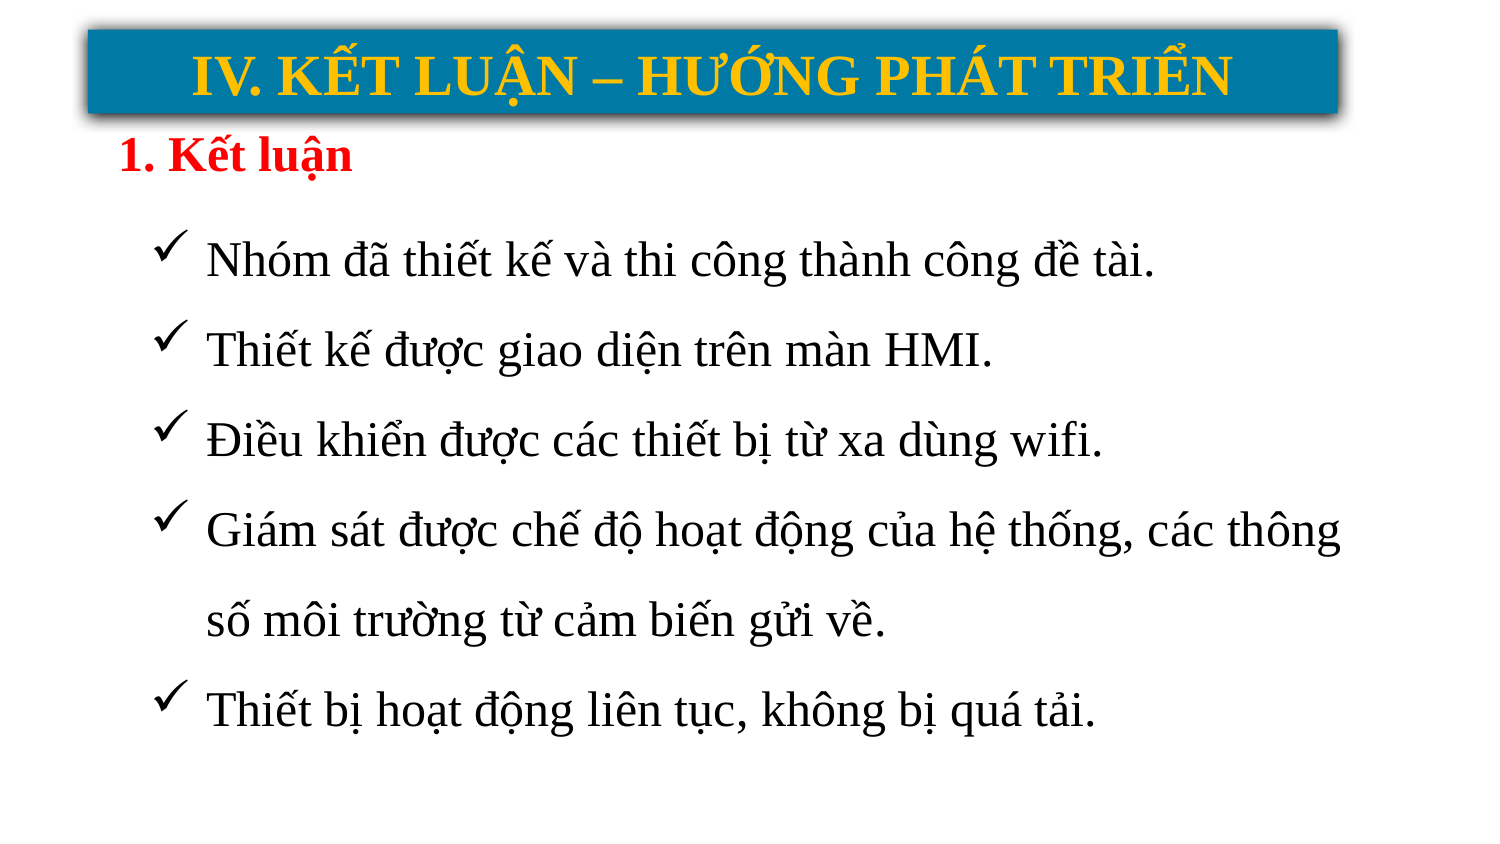

IV. KẾT LUẬN – HƯỚNG PHÁT TRIỂN
1. Kết luận
Nhóm đã thiết kế và thi công thành công đề tài.
Thiết kế được giao diện trên màn HMI.
Điều khiển được các thiết bị từ xa dùng wifi.
Giám sát được chế độ hoạt động của hệ thống, các thông số môi trường từ cảm biến gửi về.
Thiết bị hoạt động liên tục, không bị quá tải.